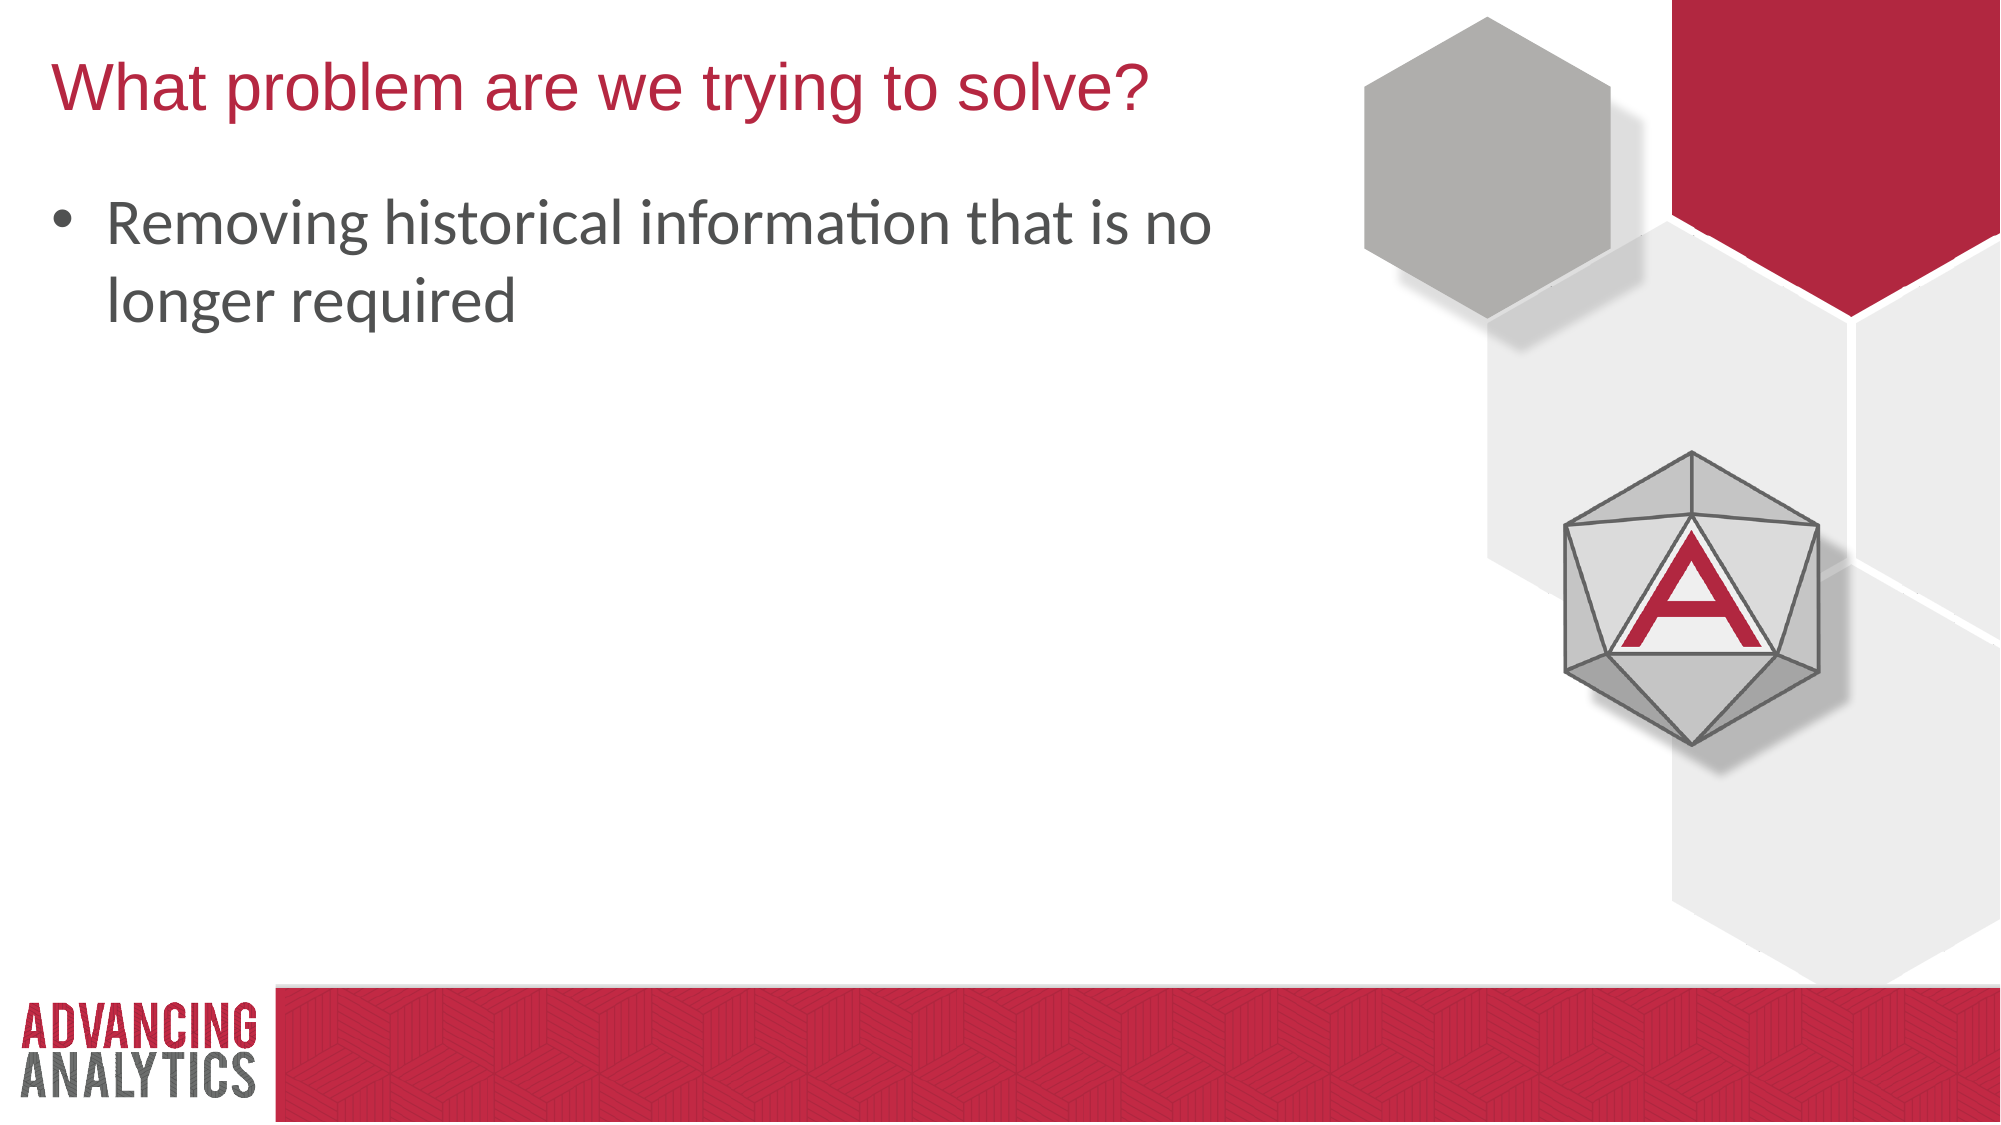

# What problem are we trying to solve?
Removing historical information that is no longer required